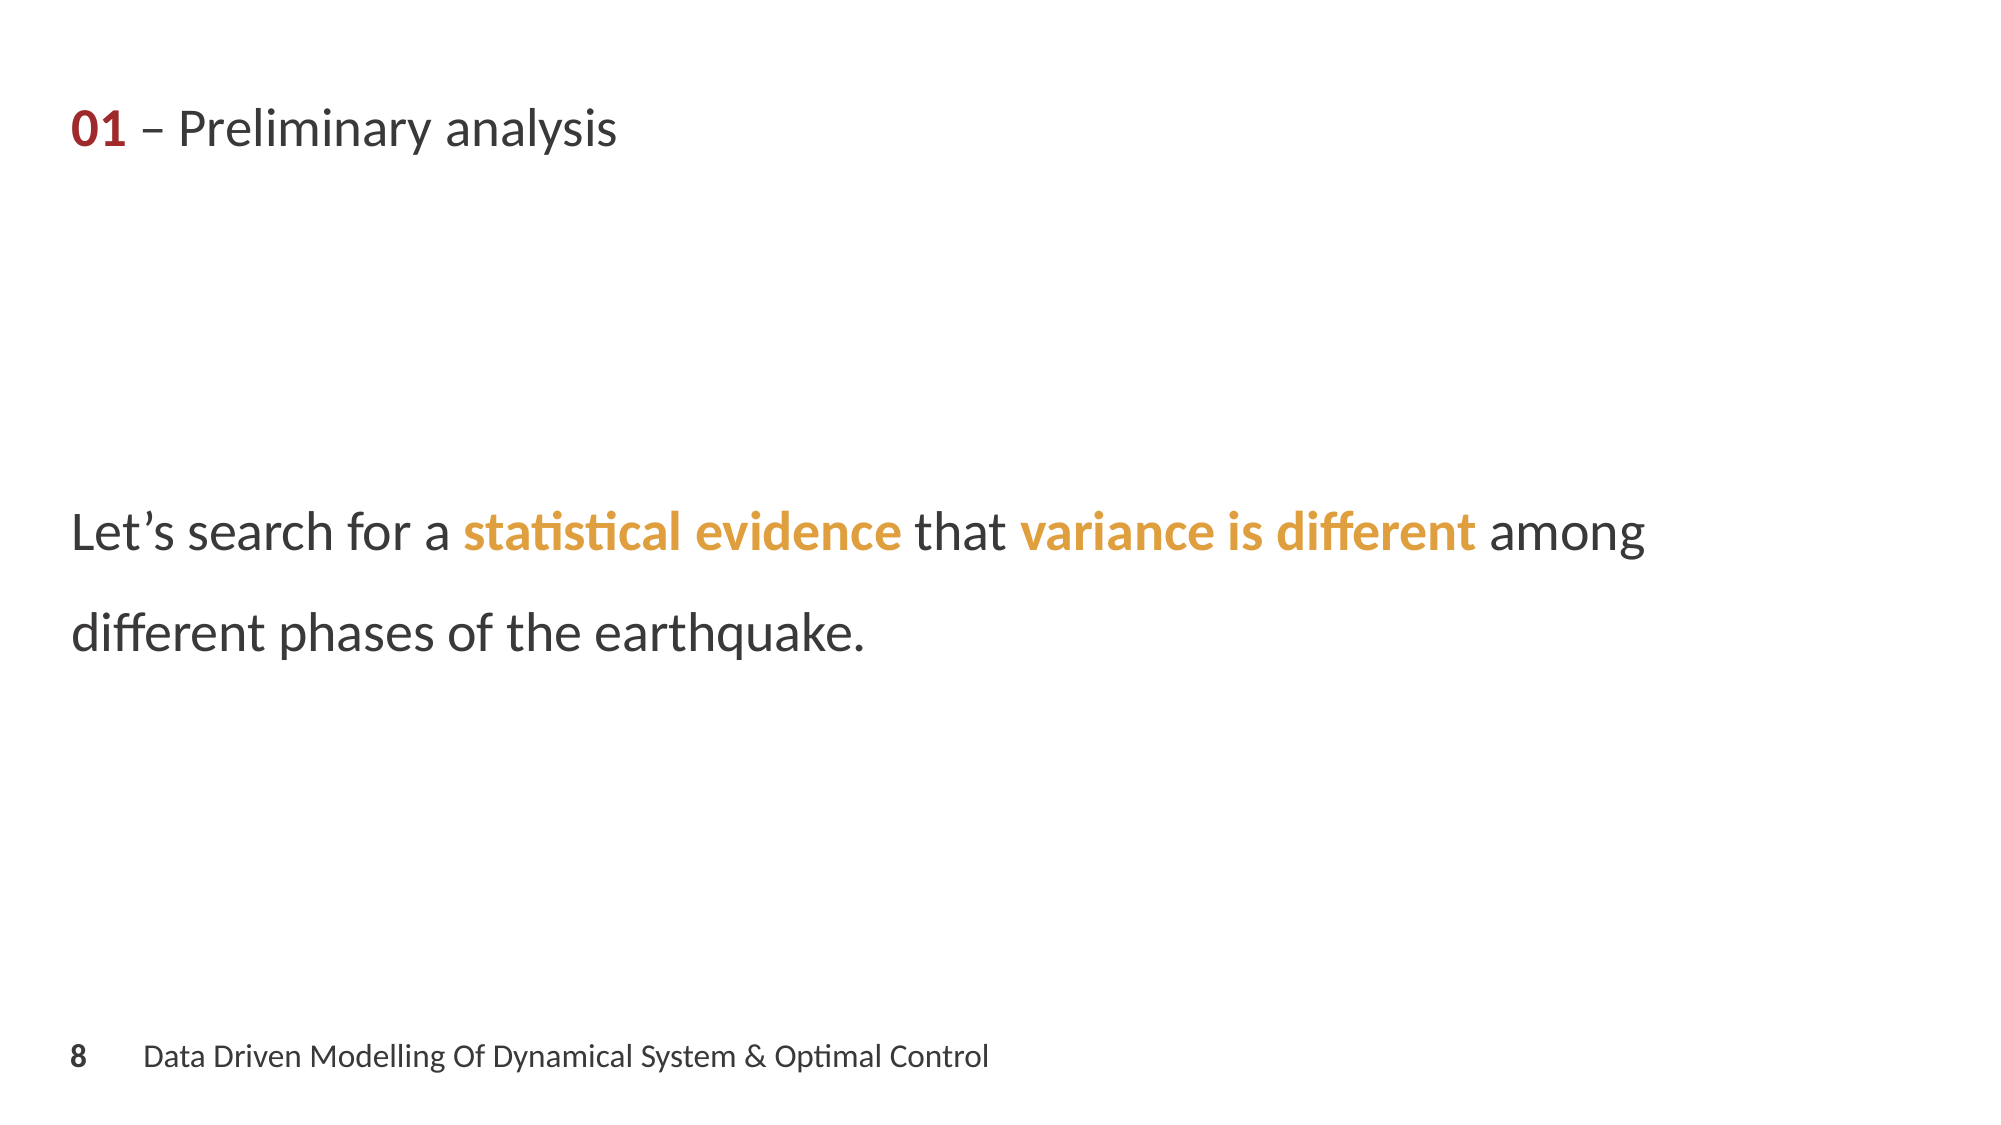

01 – Preliminary analysis
Let’s search for a statistical evidence that variance is different among different phases of the earthquake.